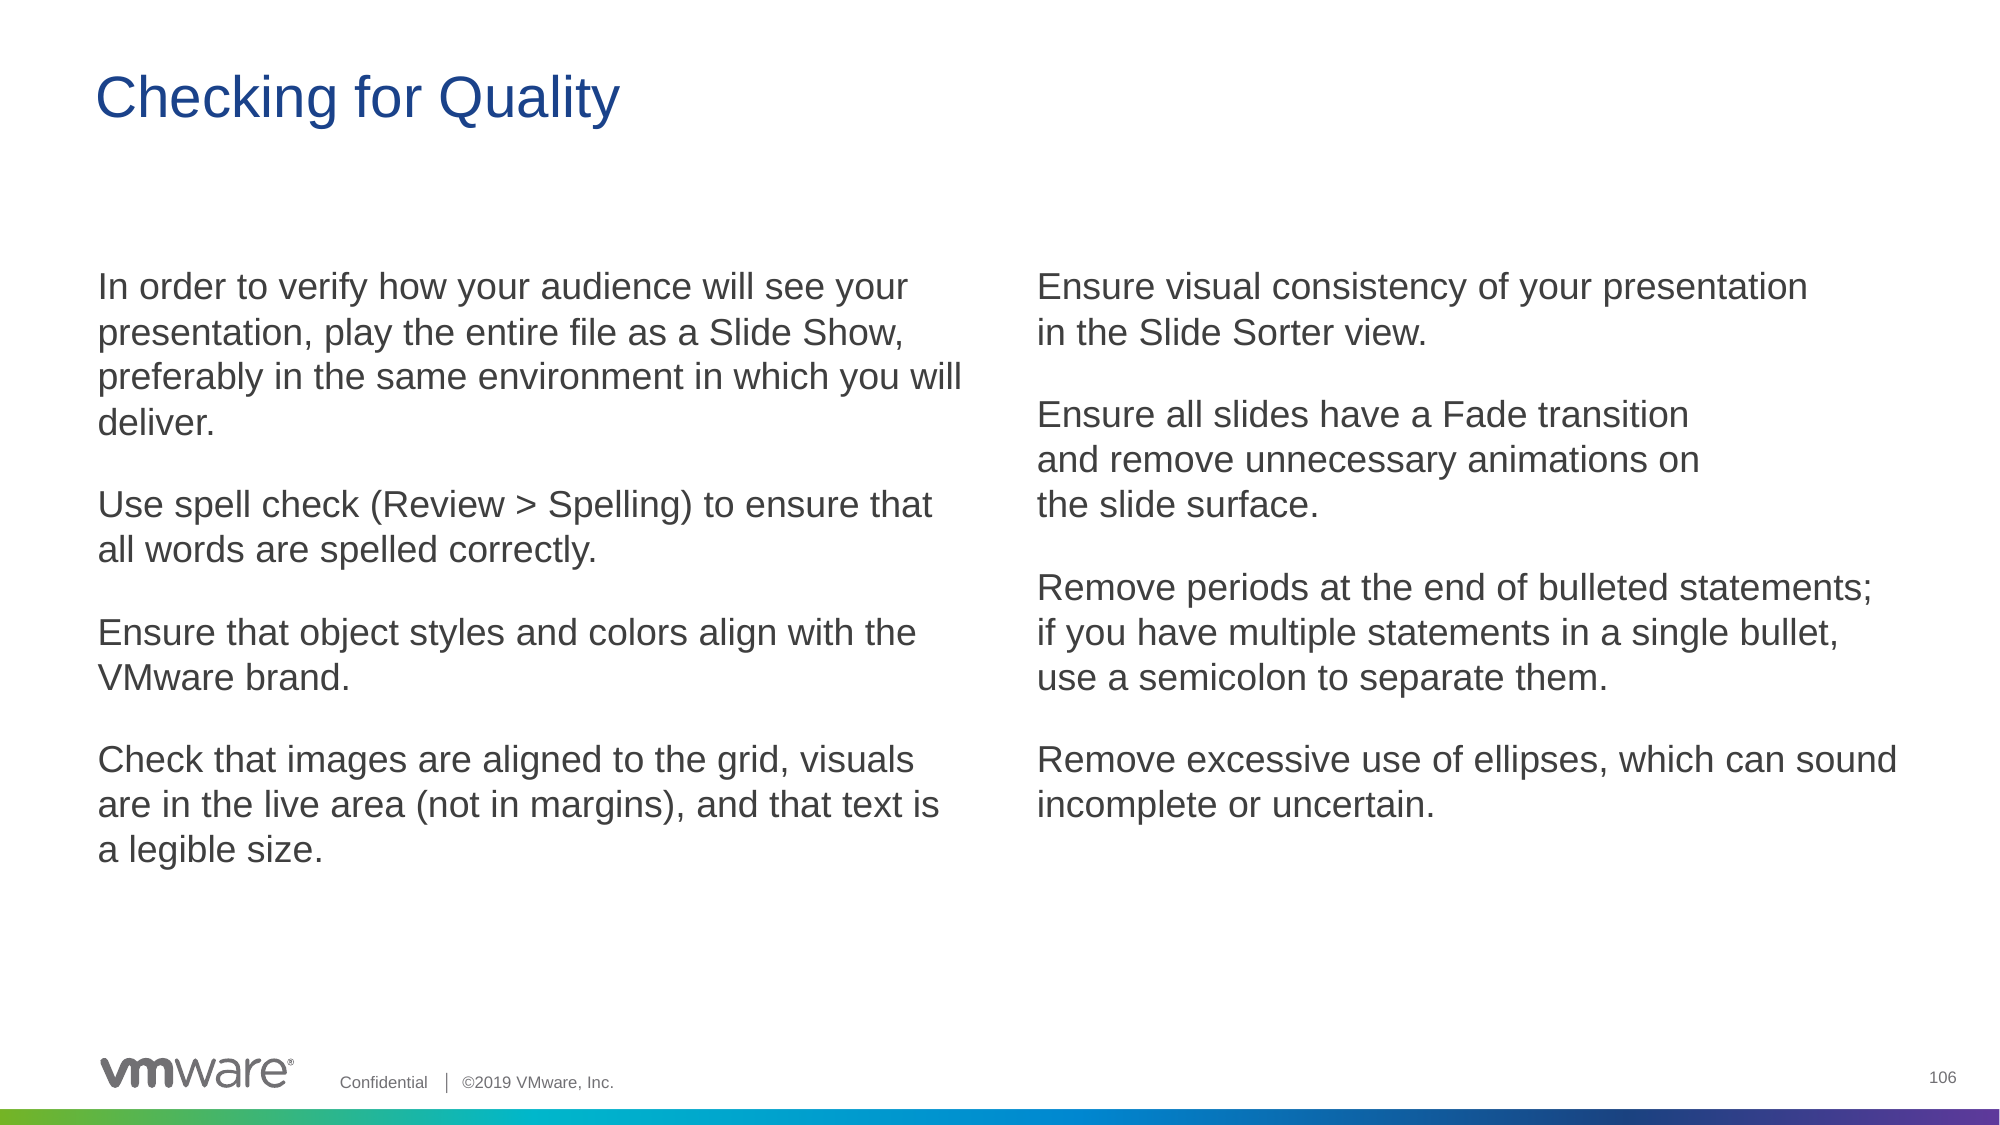

# Checking for Quality
In order to verify how your audience will see your presentation, play the entire file as a Slide Show, preferably in the same environment in which you will deliver.
Use spell check (Review > Spelling) to ensure that all words are spelled correctly.
Ensure that object styles and colors align with the VMware brand.
Check that images are aligned to the grid, visuals are in the live area (not in margins), and that text is a legible size.

Ensure visual consistency of your presentation
in the Slide Sorter view.
Ensure all slides have a Fade transition
and remove unnecessary animations on
the slide surface.
Remove periods at the end of bulleted statements; if you have multiple statements in a single bullet, use a semicolon to separate them.
Remove excessive use of ellipses, which can sound incomplete or uncertain.